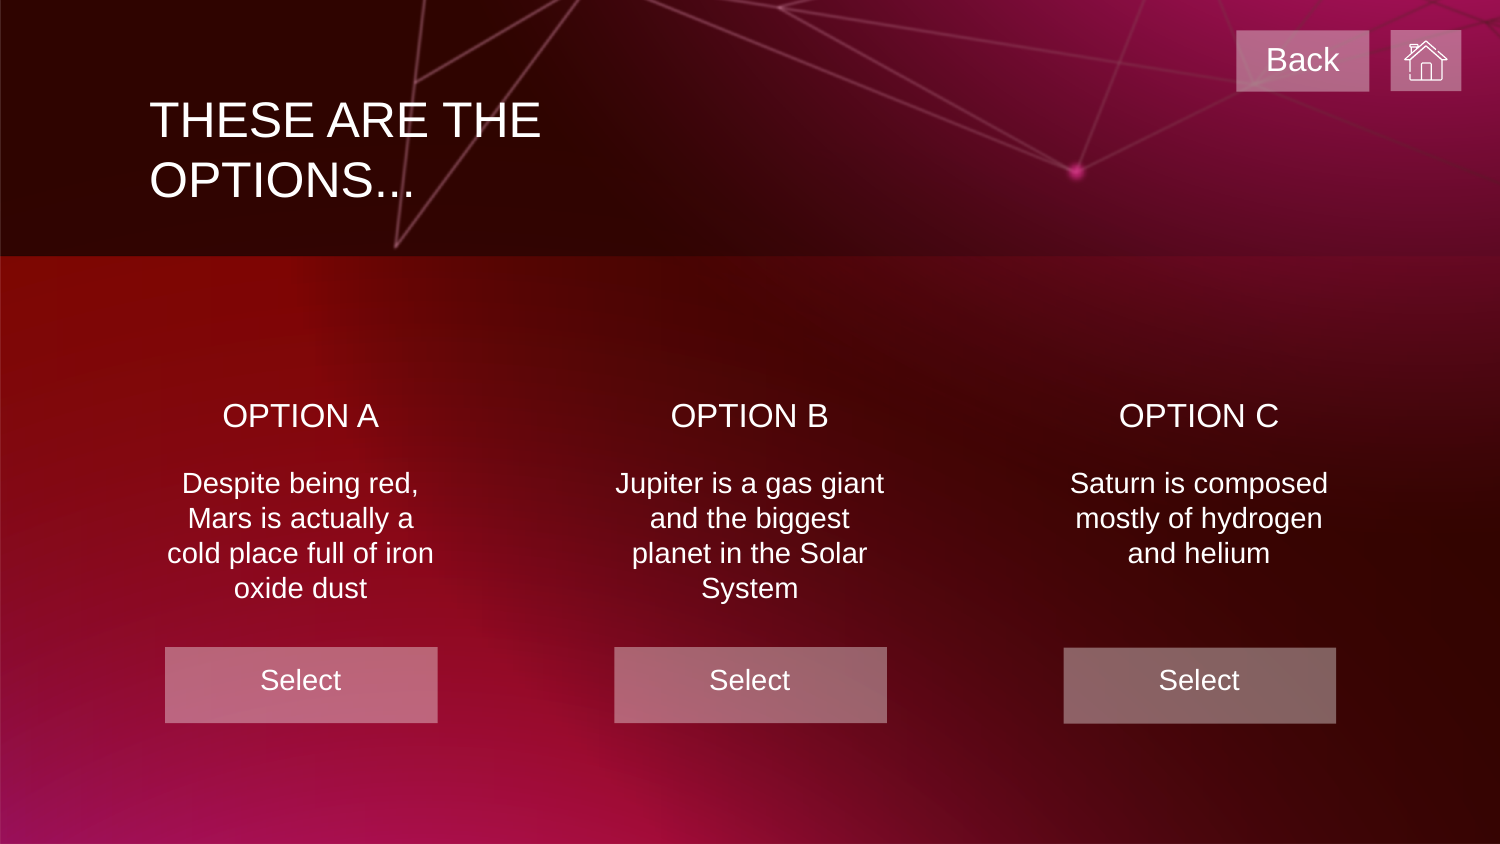

Back

THESE ARE THE OPTIONS...

# OPTION A
OPTION B
OPTION C
Despite being red, Mars is actually a cold place full of iron oxide dust
Jupiter is a gas giant and the biggest planet in the Solar System
Saturn is composed mostly of hydrogen and helium
Select
Select
Select